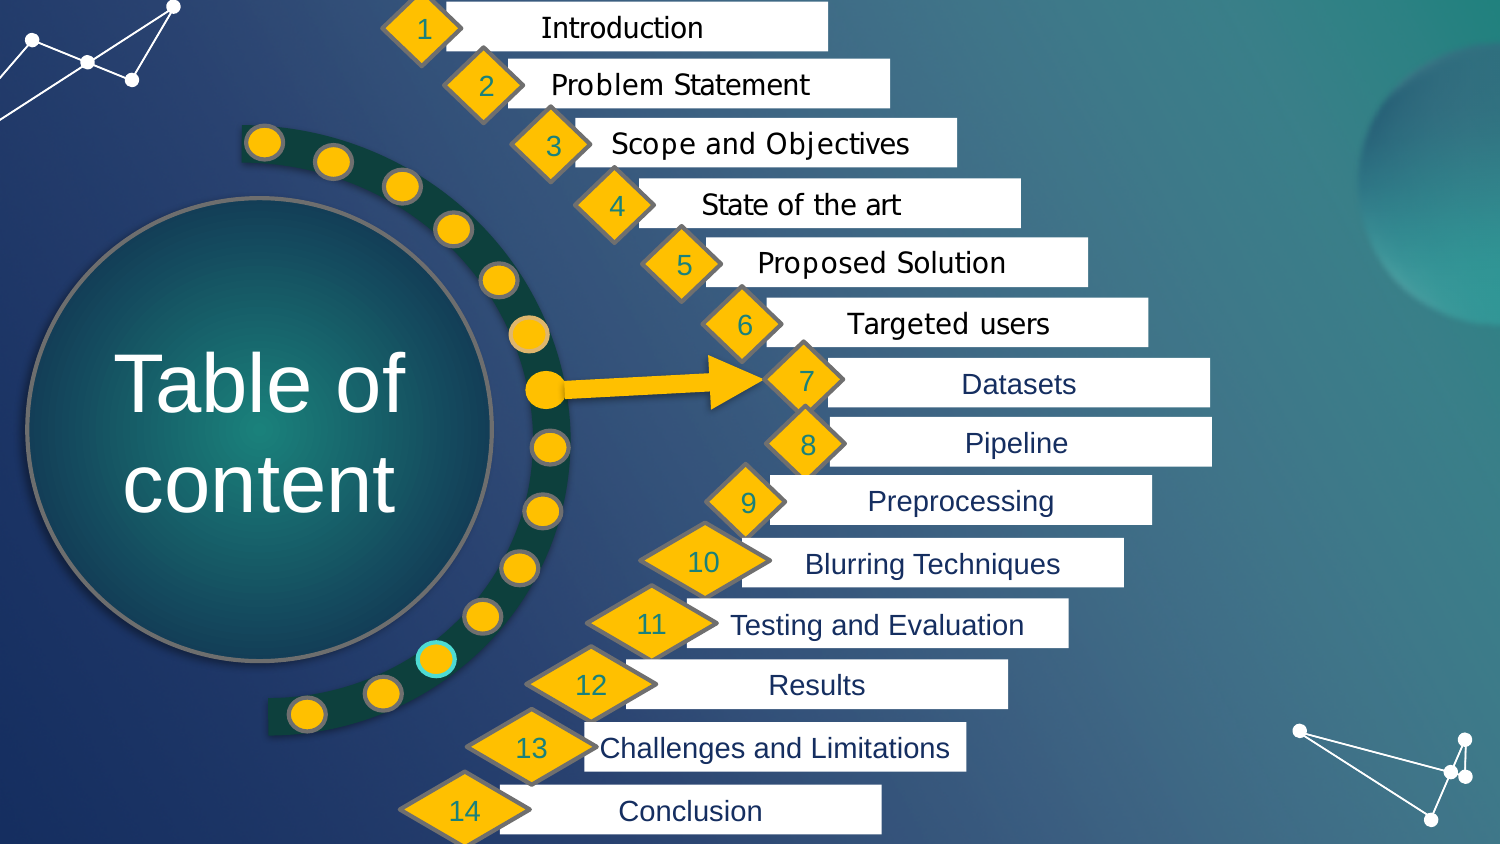

1
Introduction
2
   Problem Statement
3
  Scope and Objectives

4

     State of the art

Table of content

5
    Proposed Solution

6
           Targeted users

7
Datasets

8
Pipeline

9
Preprocessing

10
Blurring Techniques

11
Testing and Evaluation

12
Results

13
Challenges and Limitations
14
Conclusion